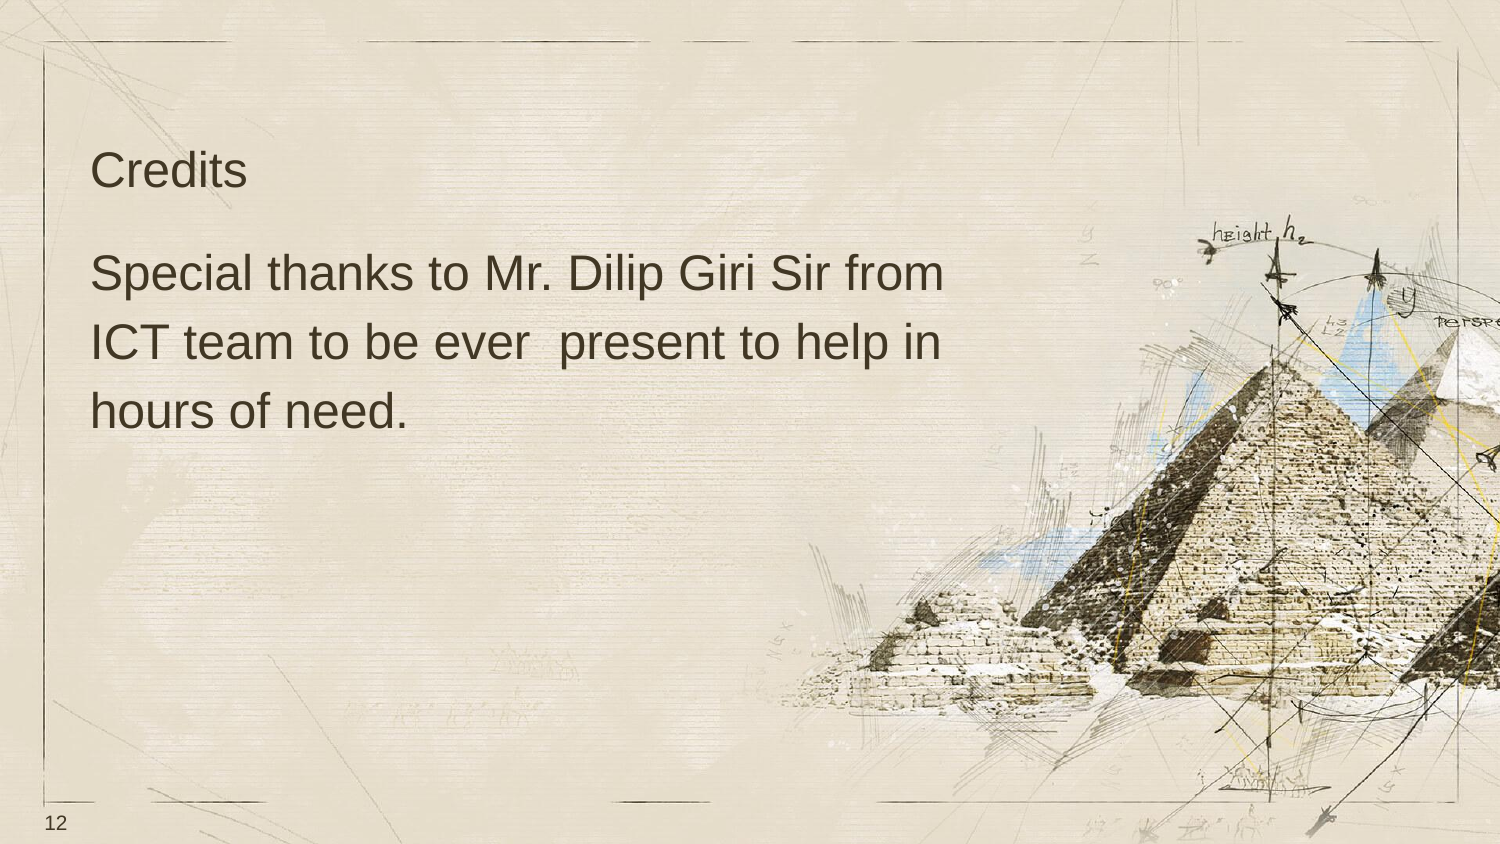

Credits
Special thanks to Mr. Dilip Giri Sir from ICT team to be ever  present to help in hours of need.
12